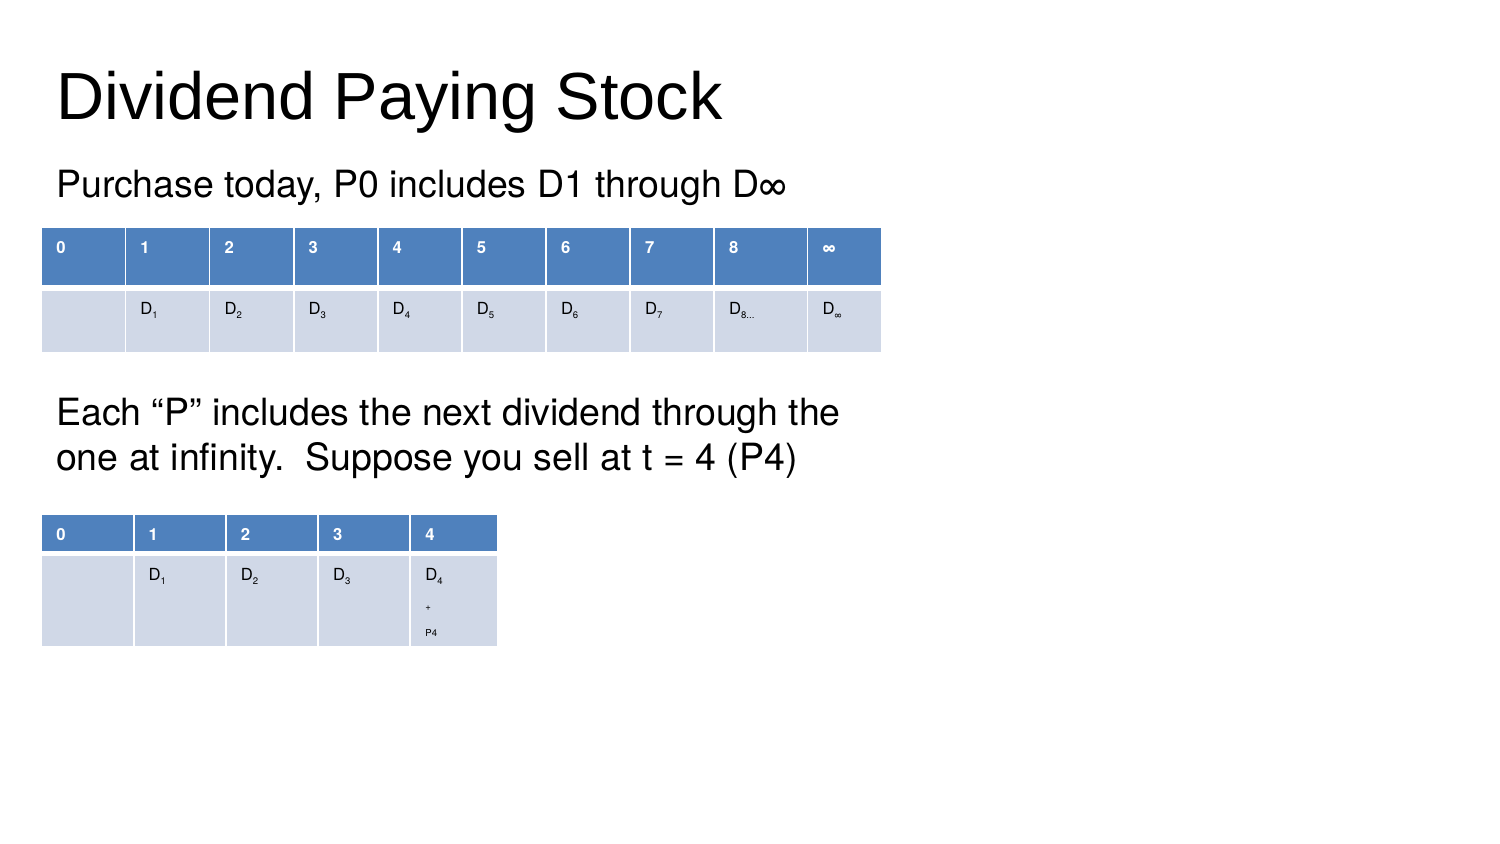

# Dividend Paying Stock
Purchase today, P0 includes D1 through D∞

Each “P” includes the next dividend through the one at infinity.  Suppose you sell at t = 4 (P4)

| 0 | 1 | 2 | 3 | 4 | 5 | 6 | 7 | 8 | ∞ |
| --- | --- | --- | --- | --- | --- | --- | --- | --- | --- |
|  | D1 | D2 | D3 | D4 | D5 | D6 | D7 | D8... | D∞ |
| 0 | 1 | 2 | 3 | 4 |
| --- | --- | --- | --- | --- |
|  | D1 | D2 | D3 | D4 + P4 |